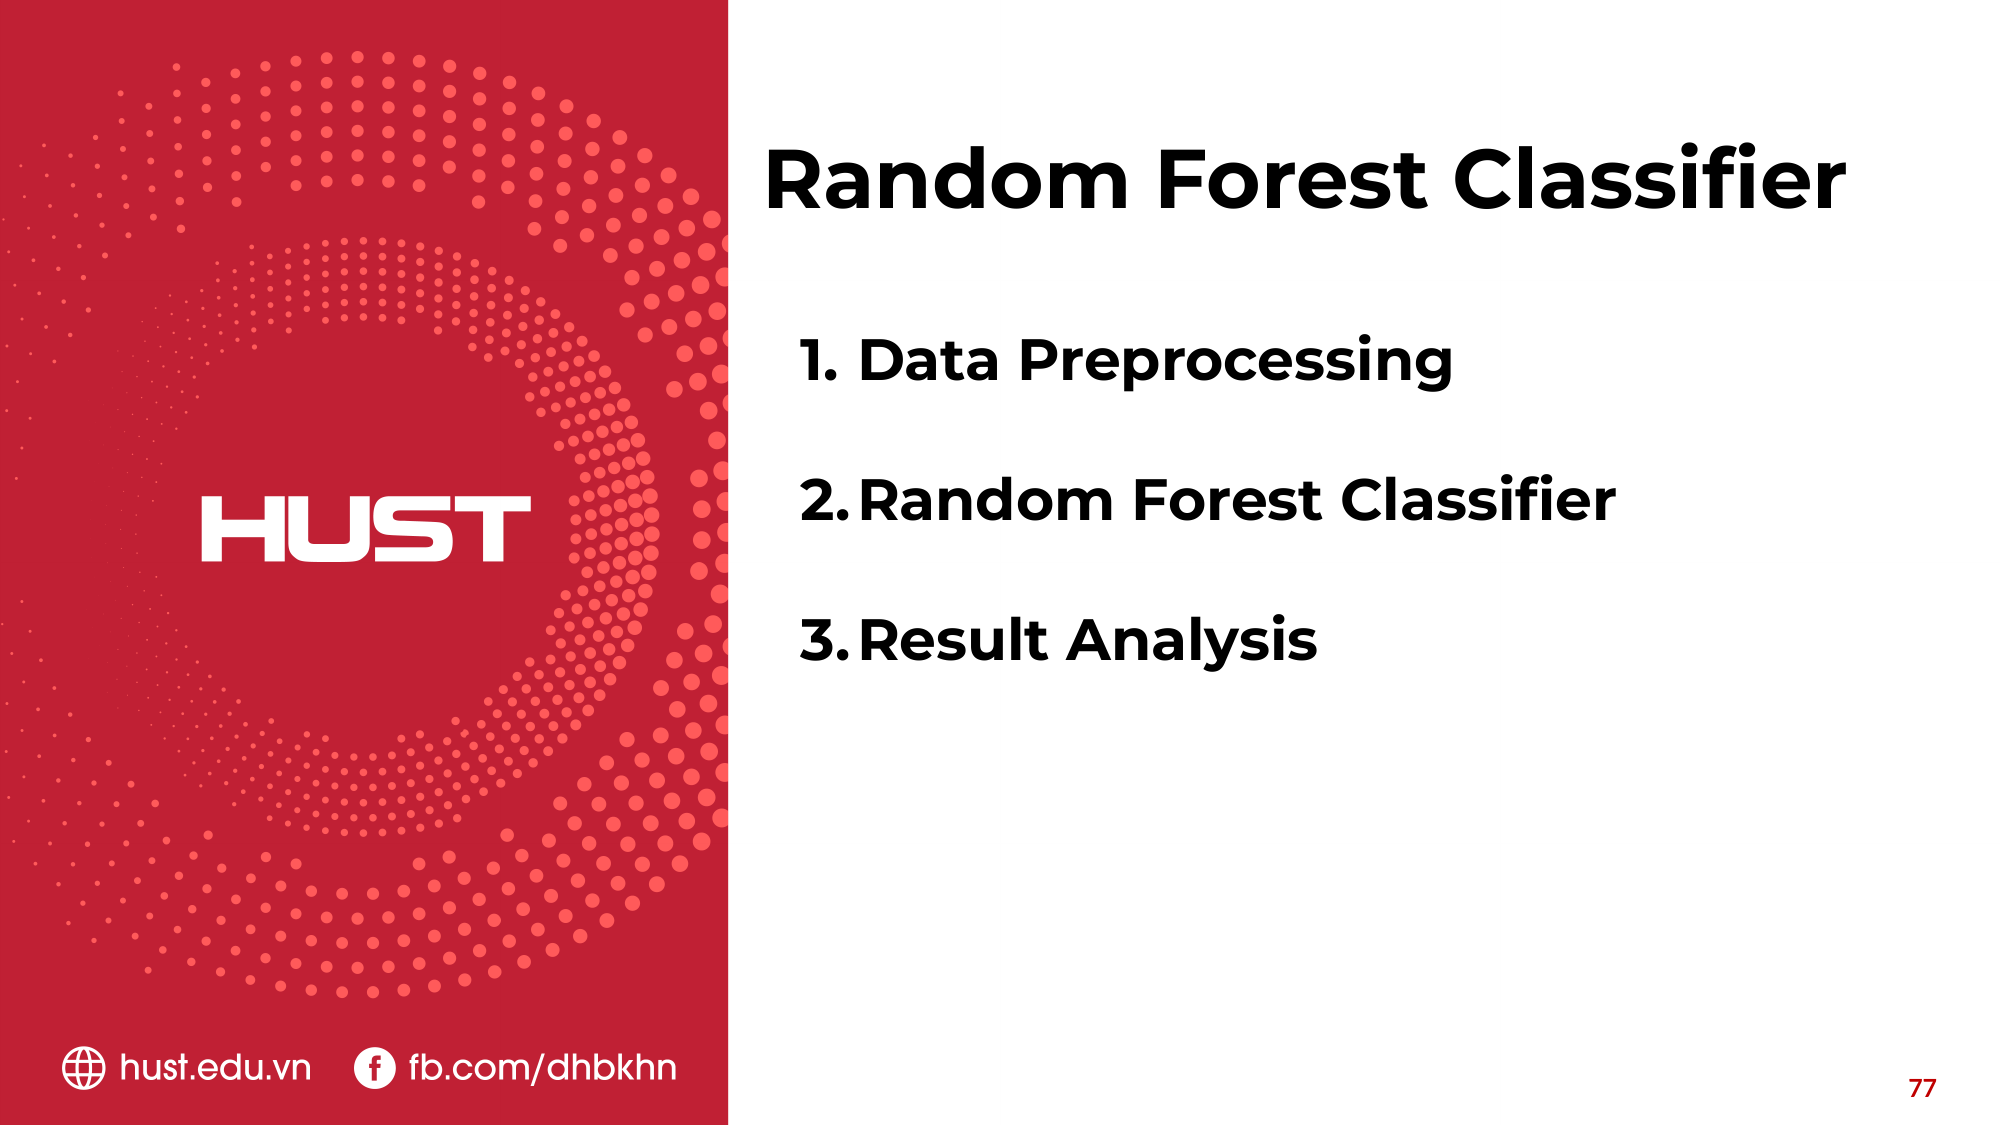

# Random Forest Classifier

Data Preprocessing

Random Forest Classifier

Result Analysis
77